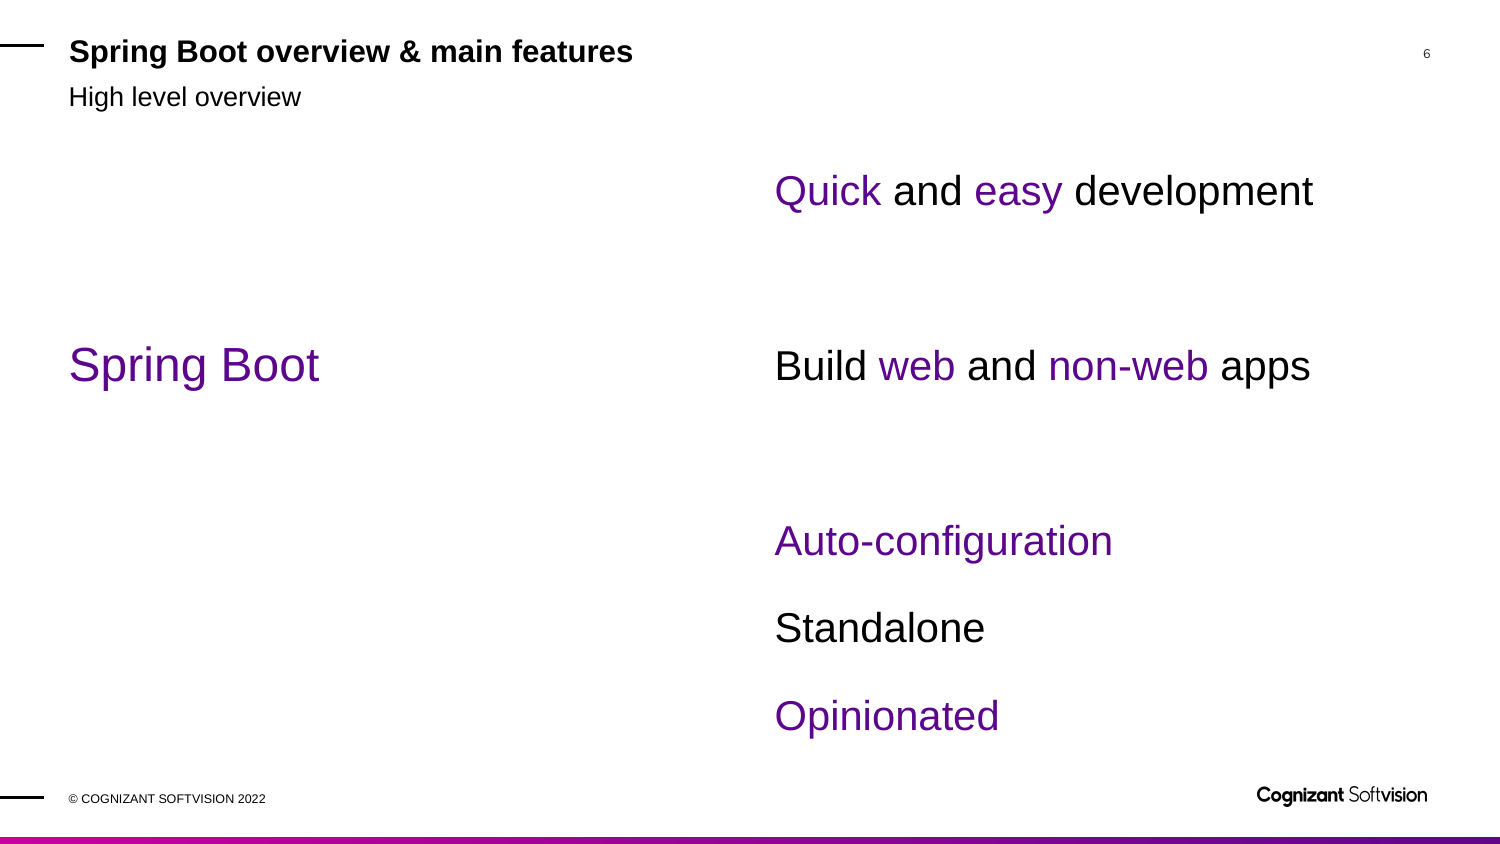

# Spring Boot overview & main features
High level overview

Spring Boot

Quick and easy development

Build web and non-web apps

Auto-configuration
Standalone
Opinionated